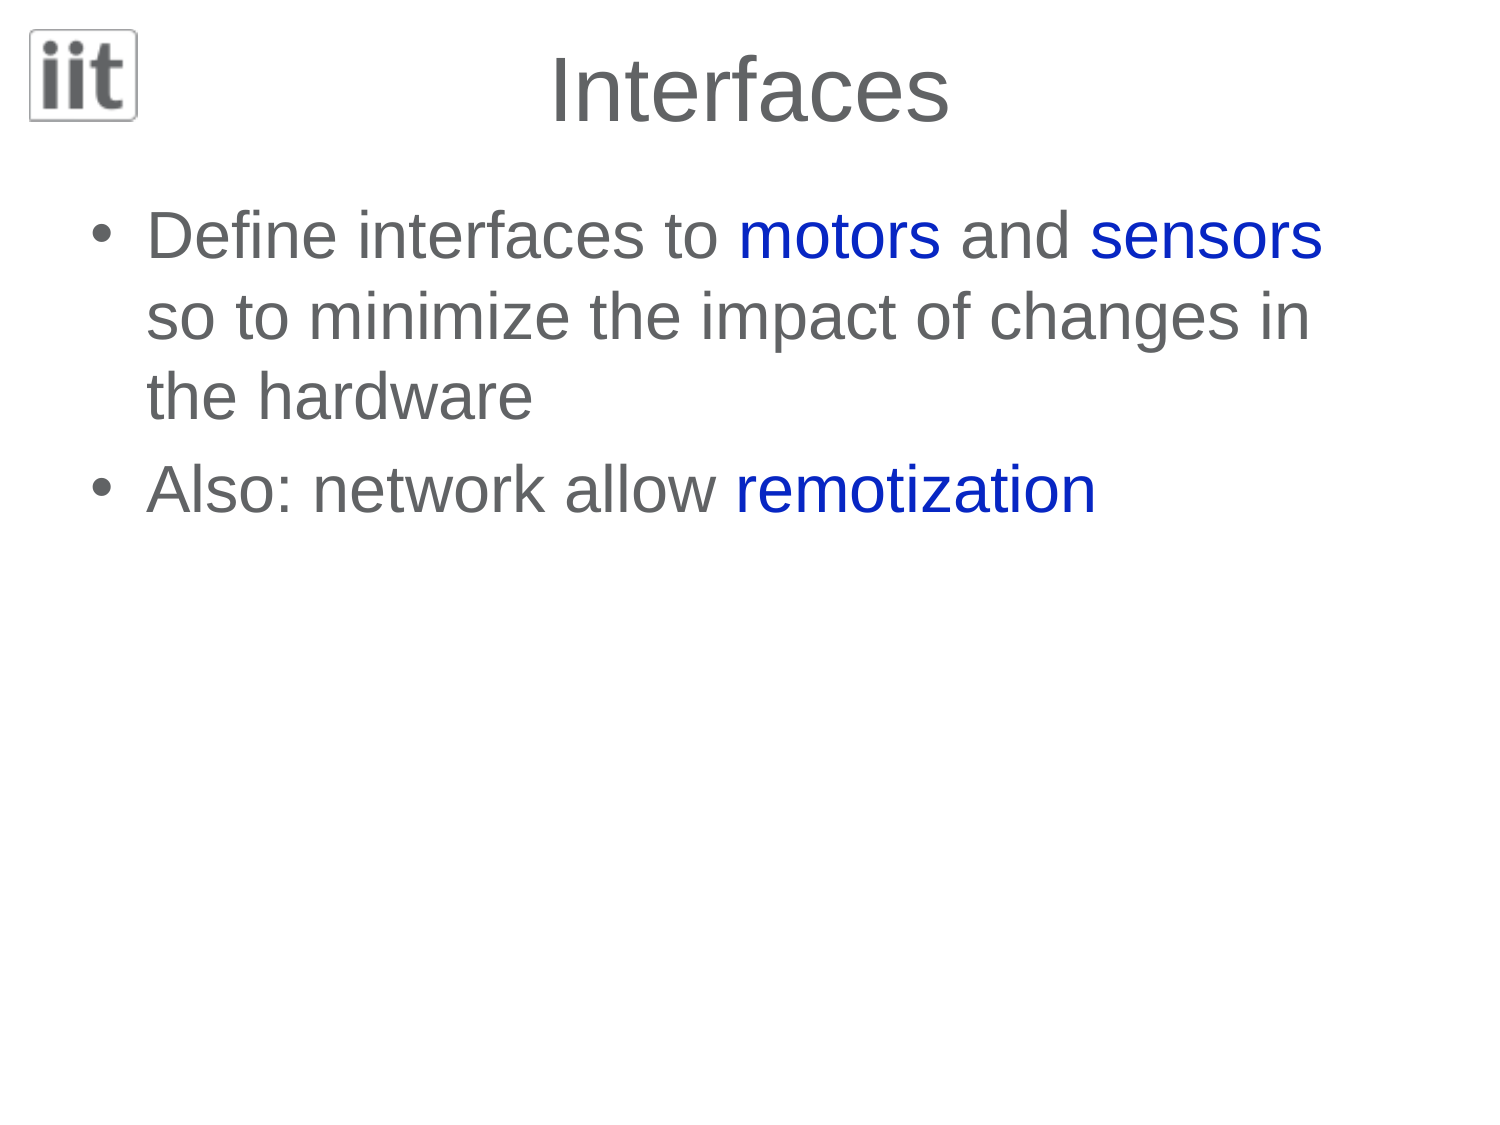

# Interfaces
Define interfaces to motors and sensors so to minimize the impact of changes in the hardware
Also: network allow remotization